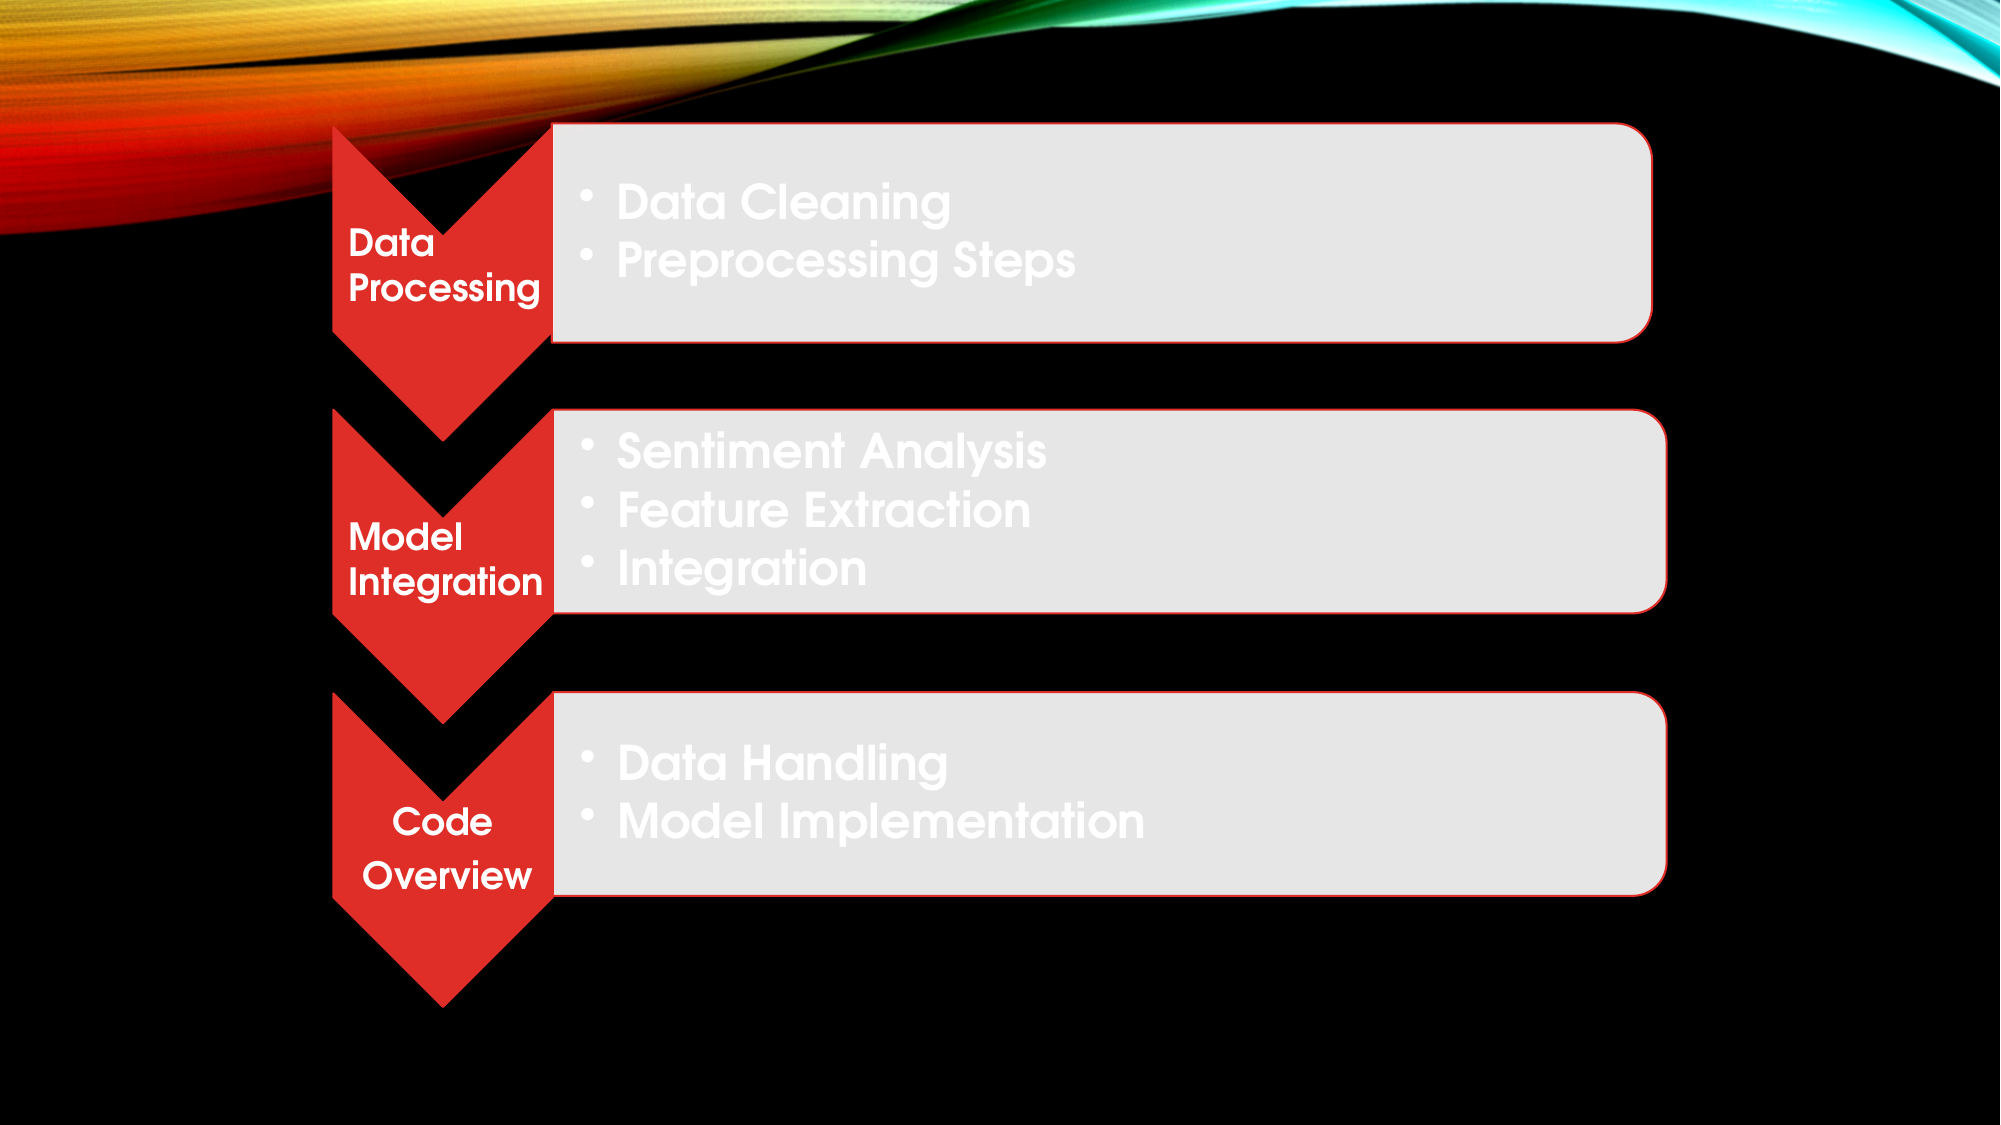

Data Cleaning
Preprocessing Steps

Sentiment Analysis
Feature Extraction
Integration
Code
 Overview
Data Handling
Model Implementation
Data Processing
Model Integration